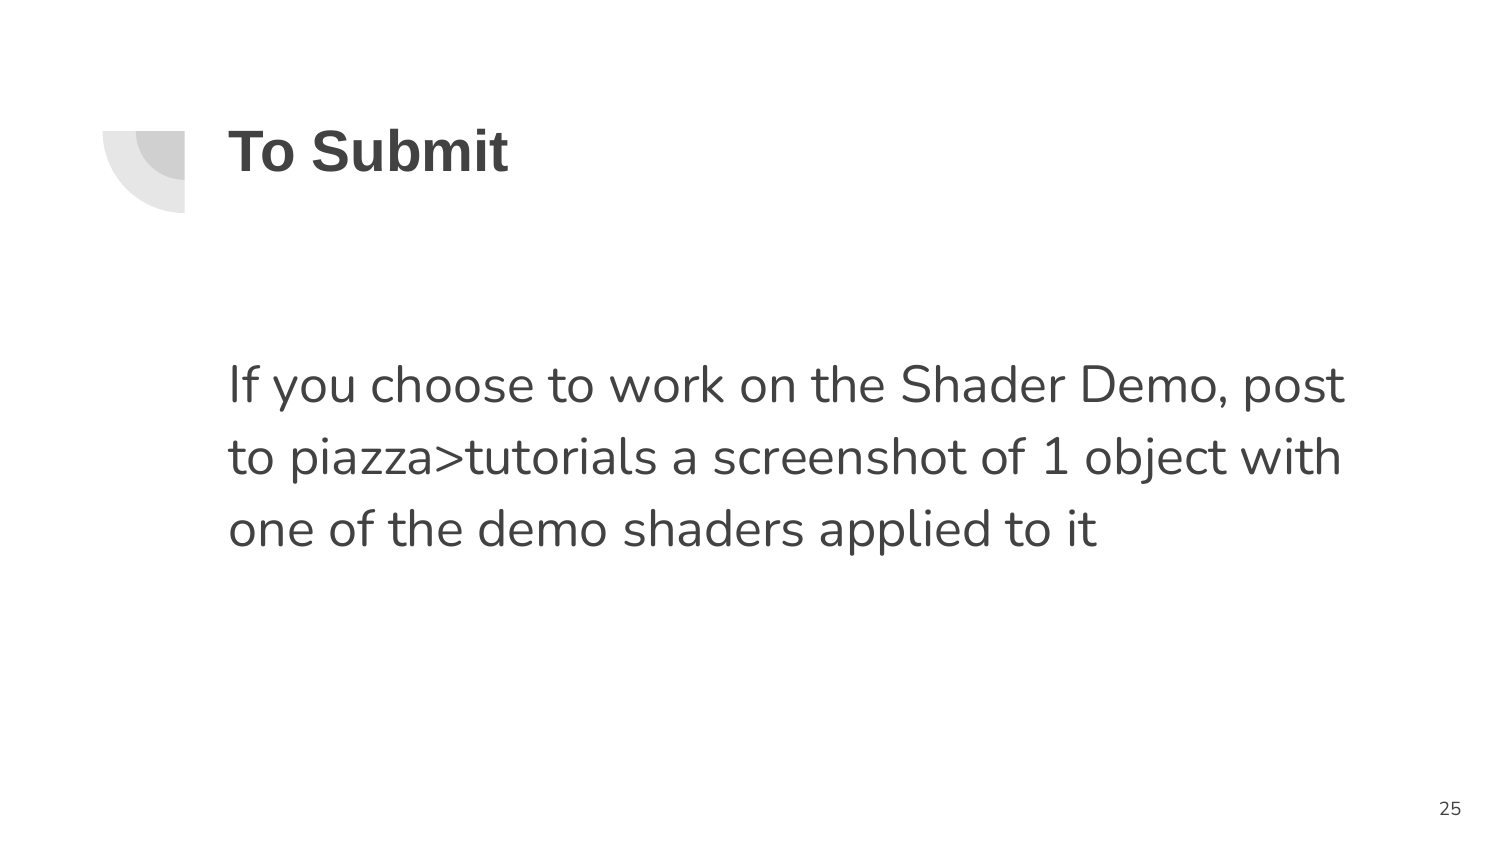

# To Submit
If you choose to work on the Shader Demo, post to piazza>tutorials a screenshot of 1 object with one of the demo shaders applied to it
25